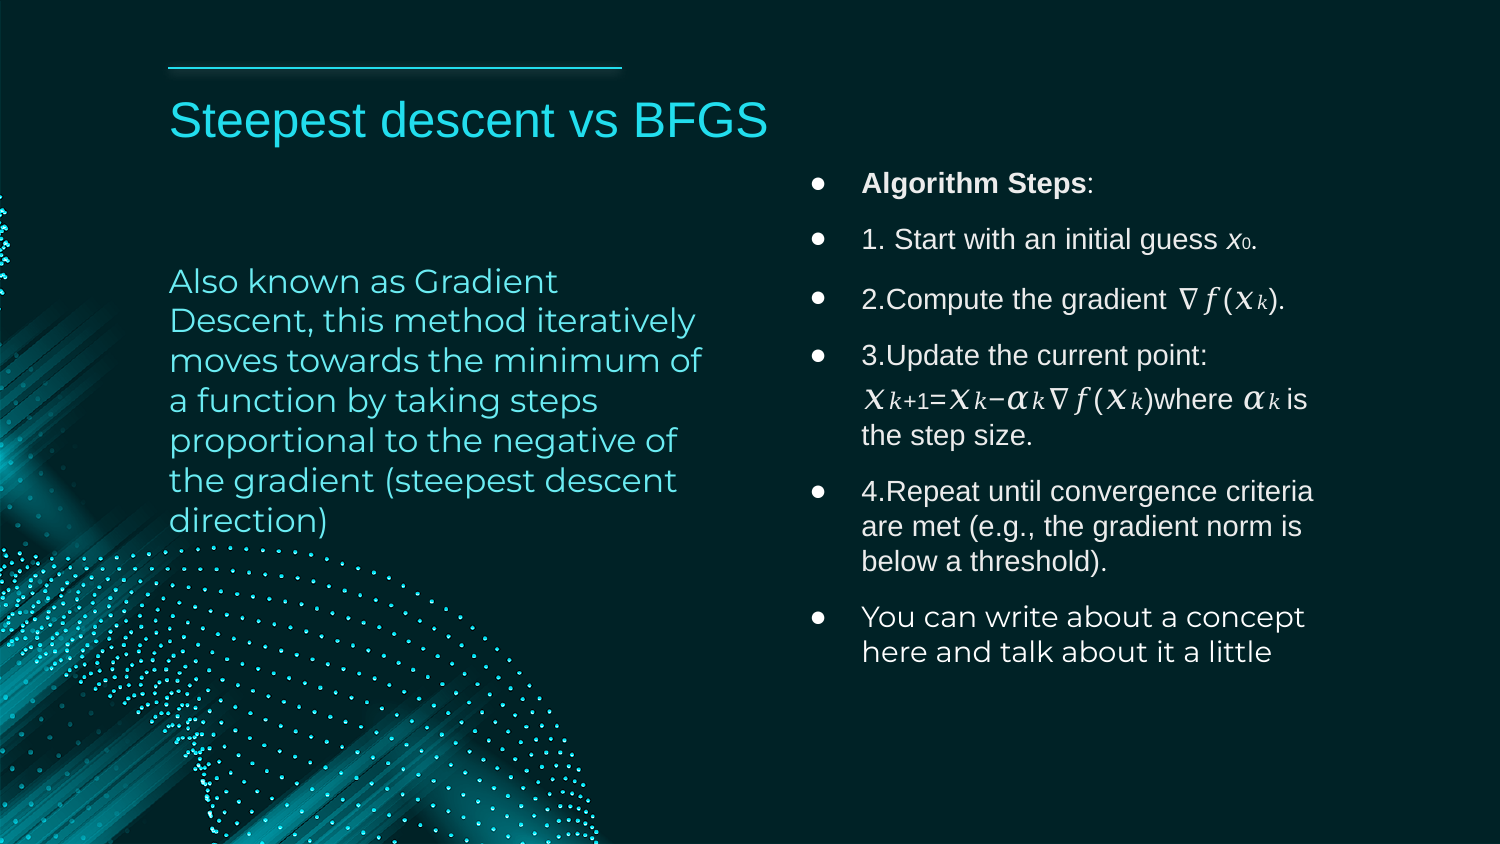

# Steepest descent vs BFGS
Algorithm Steps:
1. Start with an initial guess x0​.
2.Compute the gradient ∇𝑓(𝑥𝑘).
3.Update the current point: 𝑥𝑘+1=𝑥𝑘−𝛼𝑘∇𝑓(𝑥𝑘)where 𝛼𝑘 is the step size.
4.Repeat until convergence criteria are met (e.g., the gradient norm is below a threshold).
You can write about a concept here and talk about it a little
Also known as Gradient Descent, this method iteratively moves towards the minimum of a function by taking steps proportional to the negative of the gradient (steepest descent direction)